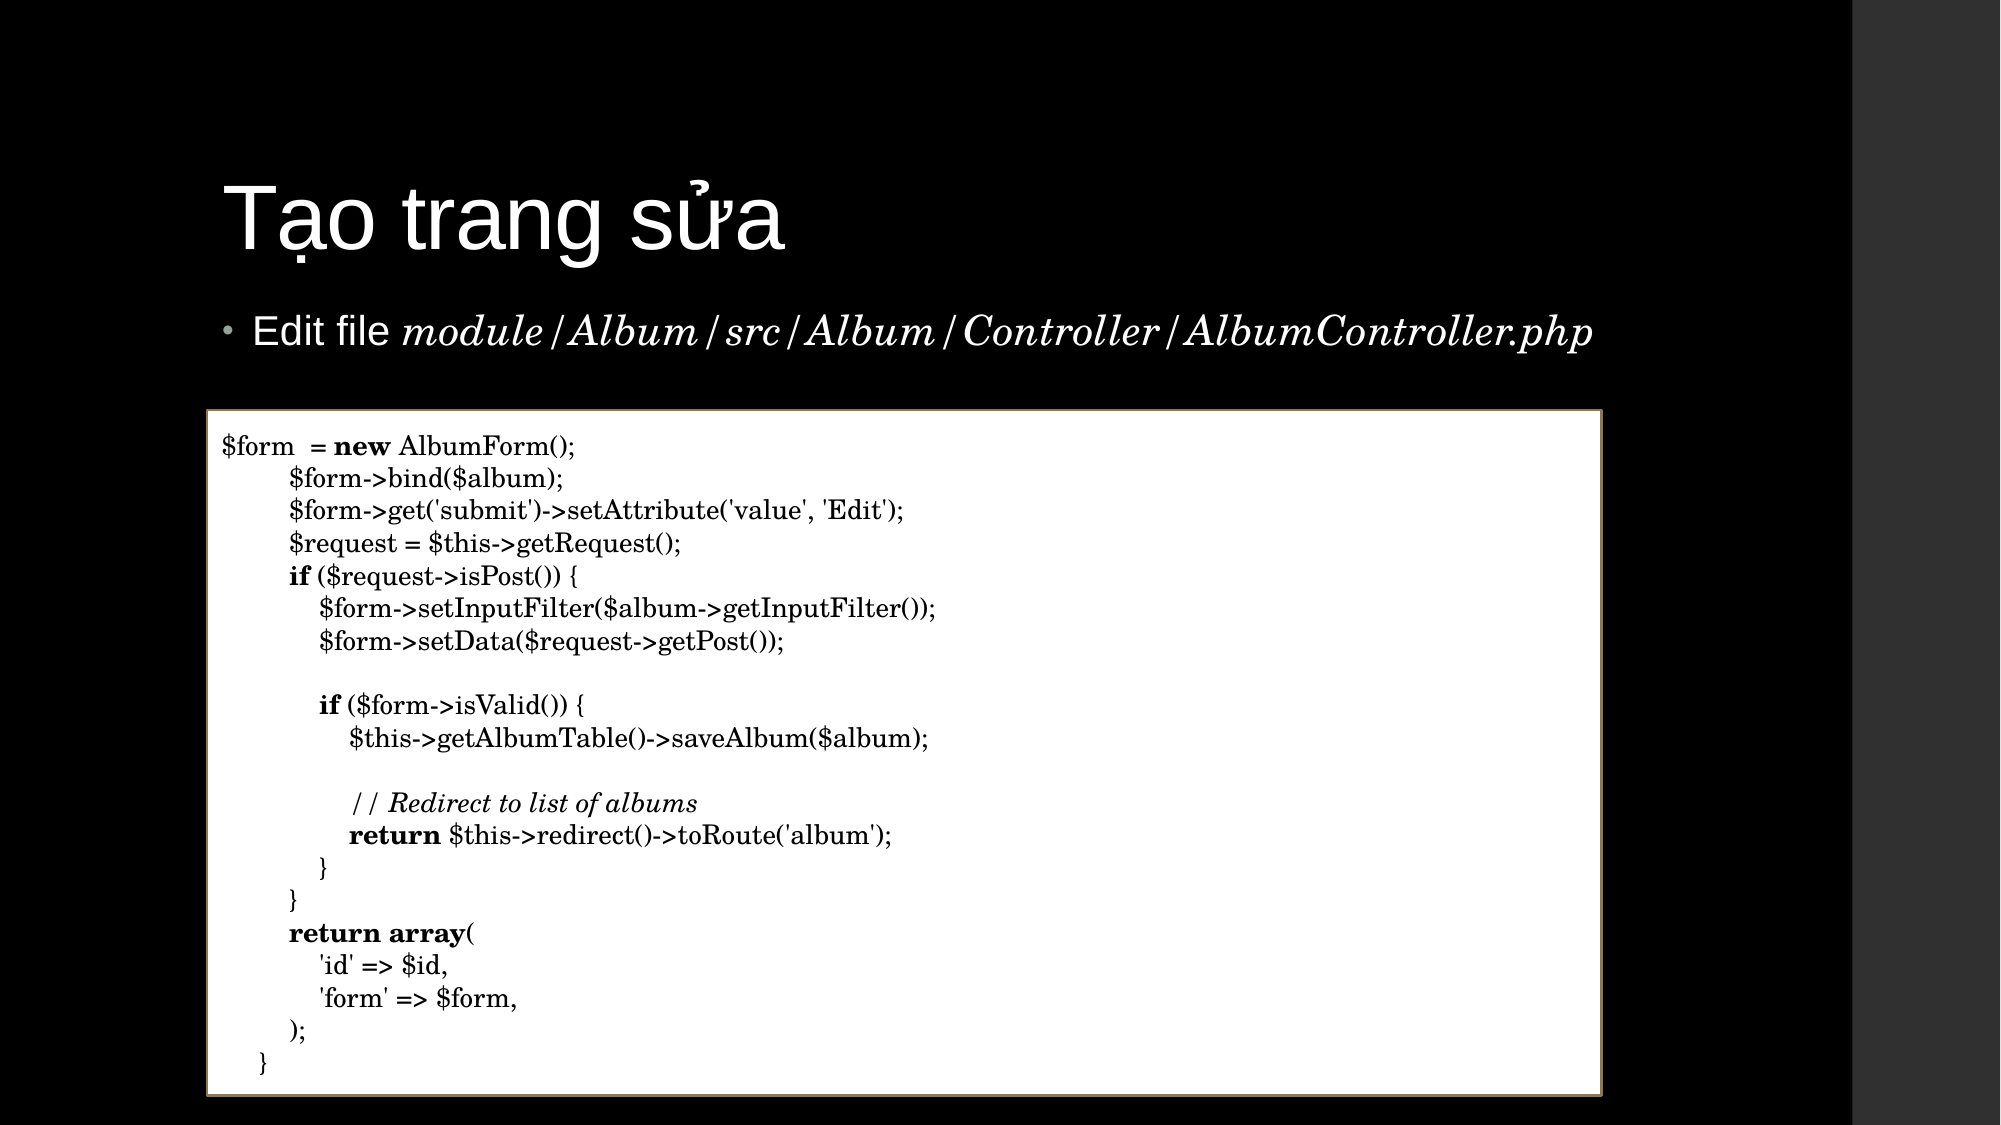

# Tạo trang sửa
Edit file module/Album/src/Album/Controller/AlbumController.php

$form  = new AlbumForm();
         $form->bind($album);
         $form->get('submit')->setAttribute('value', 'Edit');
         $request = $this->getRequest();
         if ($request->isPost()) {
             $form->setInputFilter($album->getInputFilter());
             $form->setData($request->getPost());

             if ($form->isValid()) {
                 $this->getAlbumTable()->saveAlbum($album);

                 // Redirect to list of albums
                 return $this->redirect()->toRoute('album');
             }
         }
         return array(
             'id' => $id,
             'form' => $form,
         );
     }